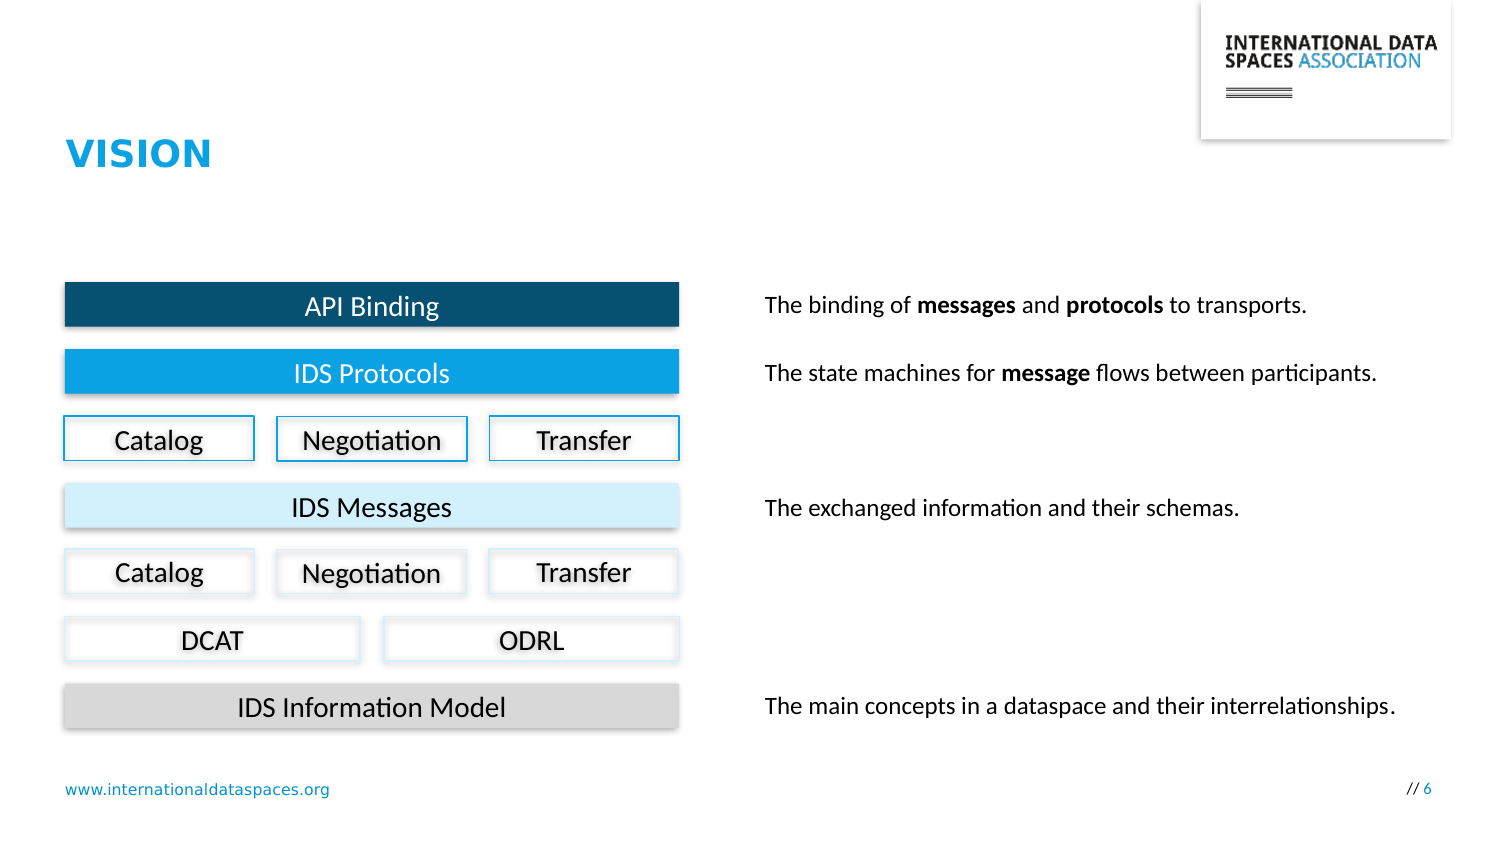

# Vision
The binding of messages and protocols to transports.
API Binding
The state machines for message flows between participants.
IDS Protocols
Catalog
Transfer
Negotiation
IDS Messages
The exchanged information and their schemas.
Transfer
Catalog
Negotiation
DCAT
ODRL
The main concepts in a dataspace and their interrelationships.
IDS Information Model